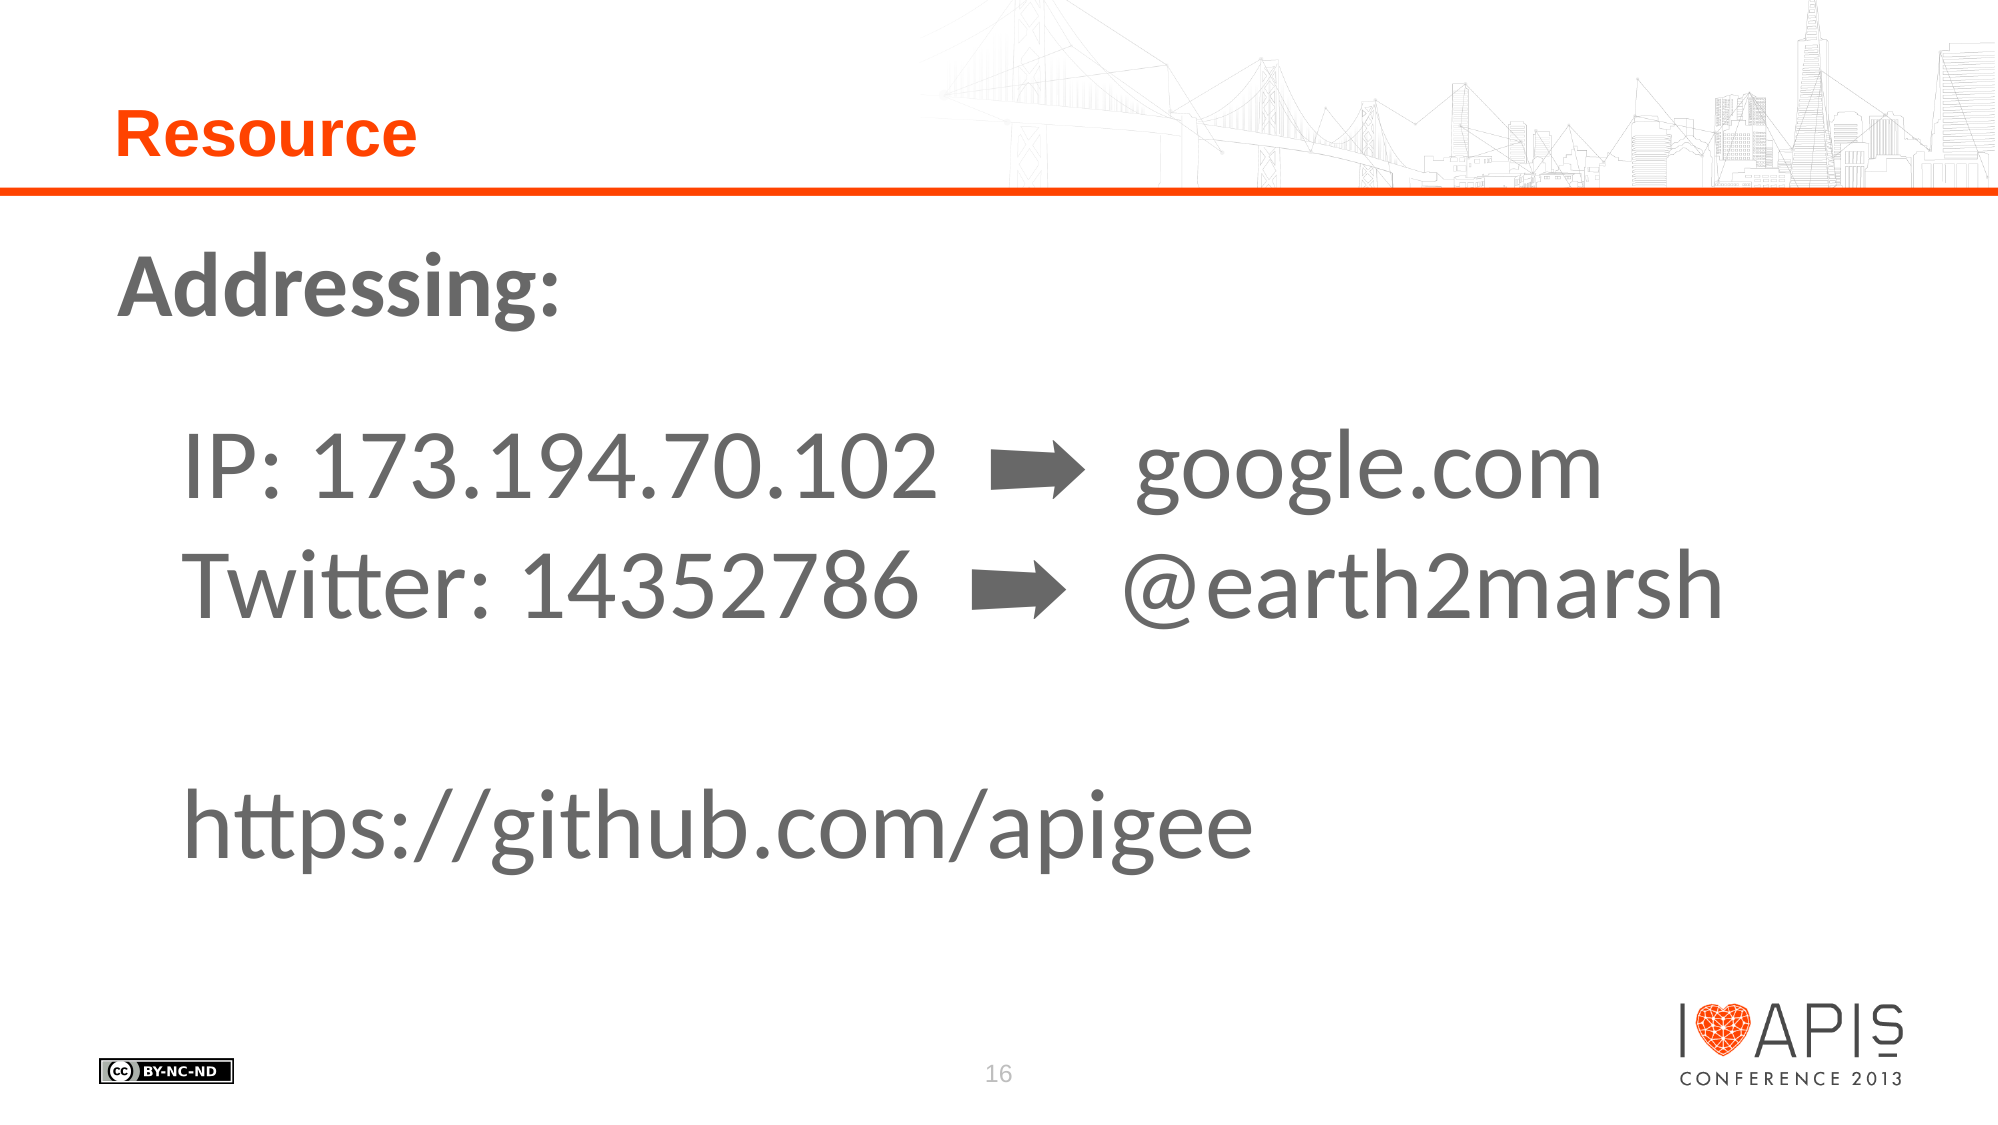

# Resource
Addressing:
IP: 173.194.70.102  ➡  google.com
Twitter: 14352786  ➡  @earth2marsh

https://github.com/apigee
16